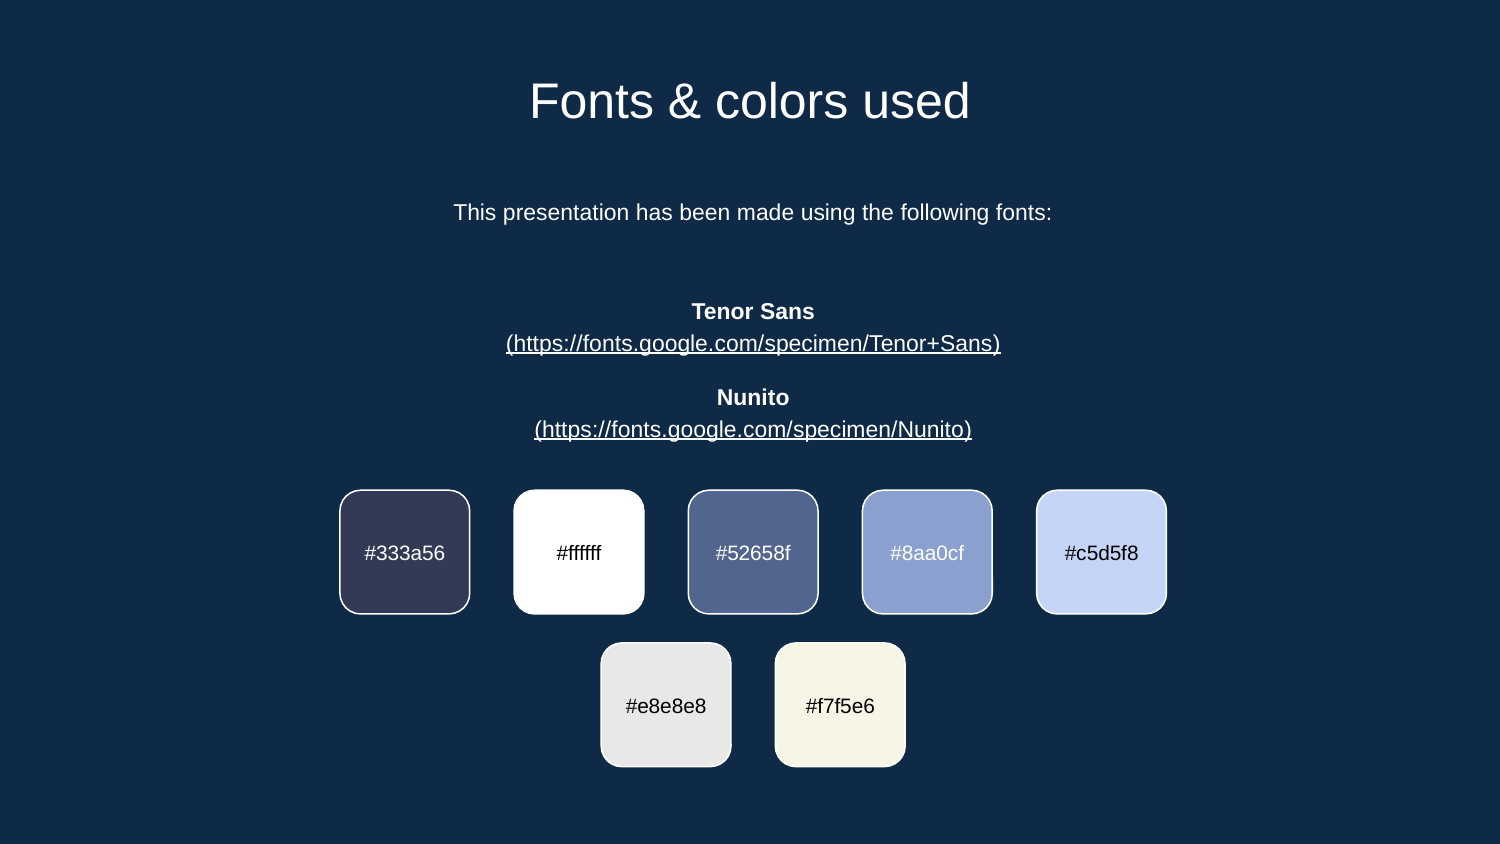

Fonts & colors used
This presentation has been made using the following fonts:

Tenor Sans
(https://fonts.google.com/specimen/Tenor+Sans)

Nunito
(https://fonts.google.com/specimen/Nunito)

#333a56
#ffffff
#52658f
#8aa0cf
#c5d5f8

#e8e8e8
#f7f5e6